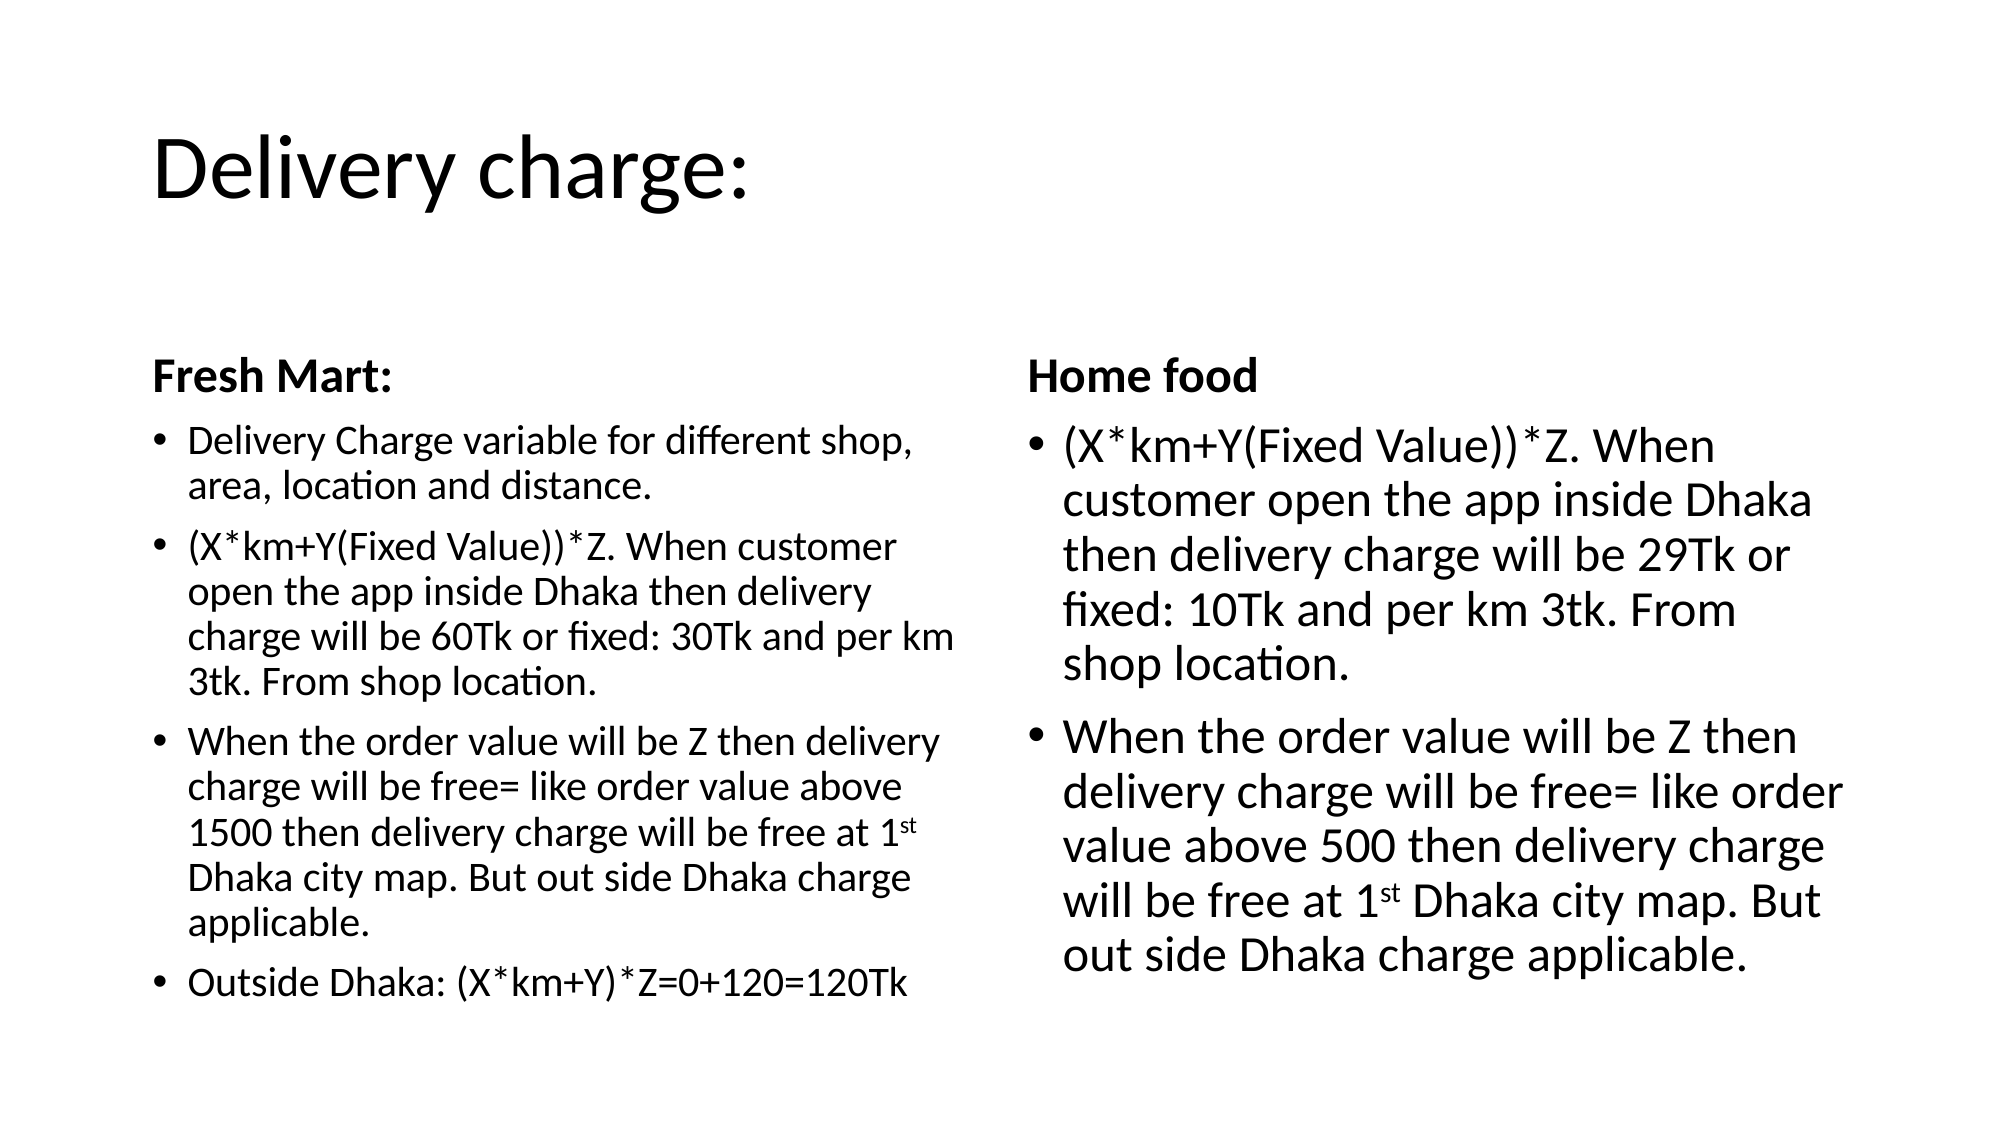

# Delivery charge:
Fresh Mart:
Home food
Delivery Charge variable for different shop, area, location and distance.
(X*km+Y(Fixed Value))*Z. When customer open the app inside Dhaka then delivery charge will be 60Tk or fixed: 30Tk and per km 3tk. From shop location.
When the order value will be Z then delivery charge will be free= like order value above 1500 then delivery charge will be free at 1st Dhaka city map. But out side Dhaka charge applicable.
Outside Dhaka: (X*km+Y)*Z=0+120=120Tk
(X*km+Y(Fixed Value))*Z. When customer open the app inside Dhaka then delivery charge will be 29Tk or fixed: 10Tk and per km 3tk. From shop location.
When the order value will be Z then delivery charge will be free= like order value above 500 then delivery charge will be free at 1st Dhaka city map. But out side Dhaka charge applicable.